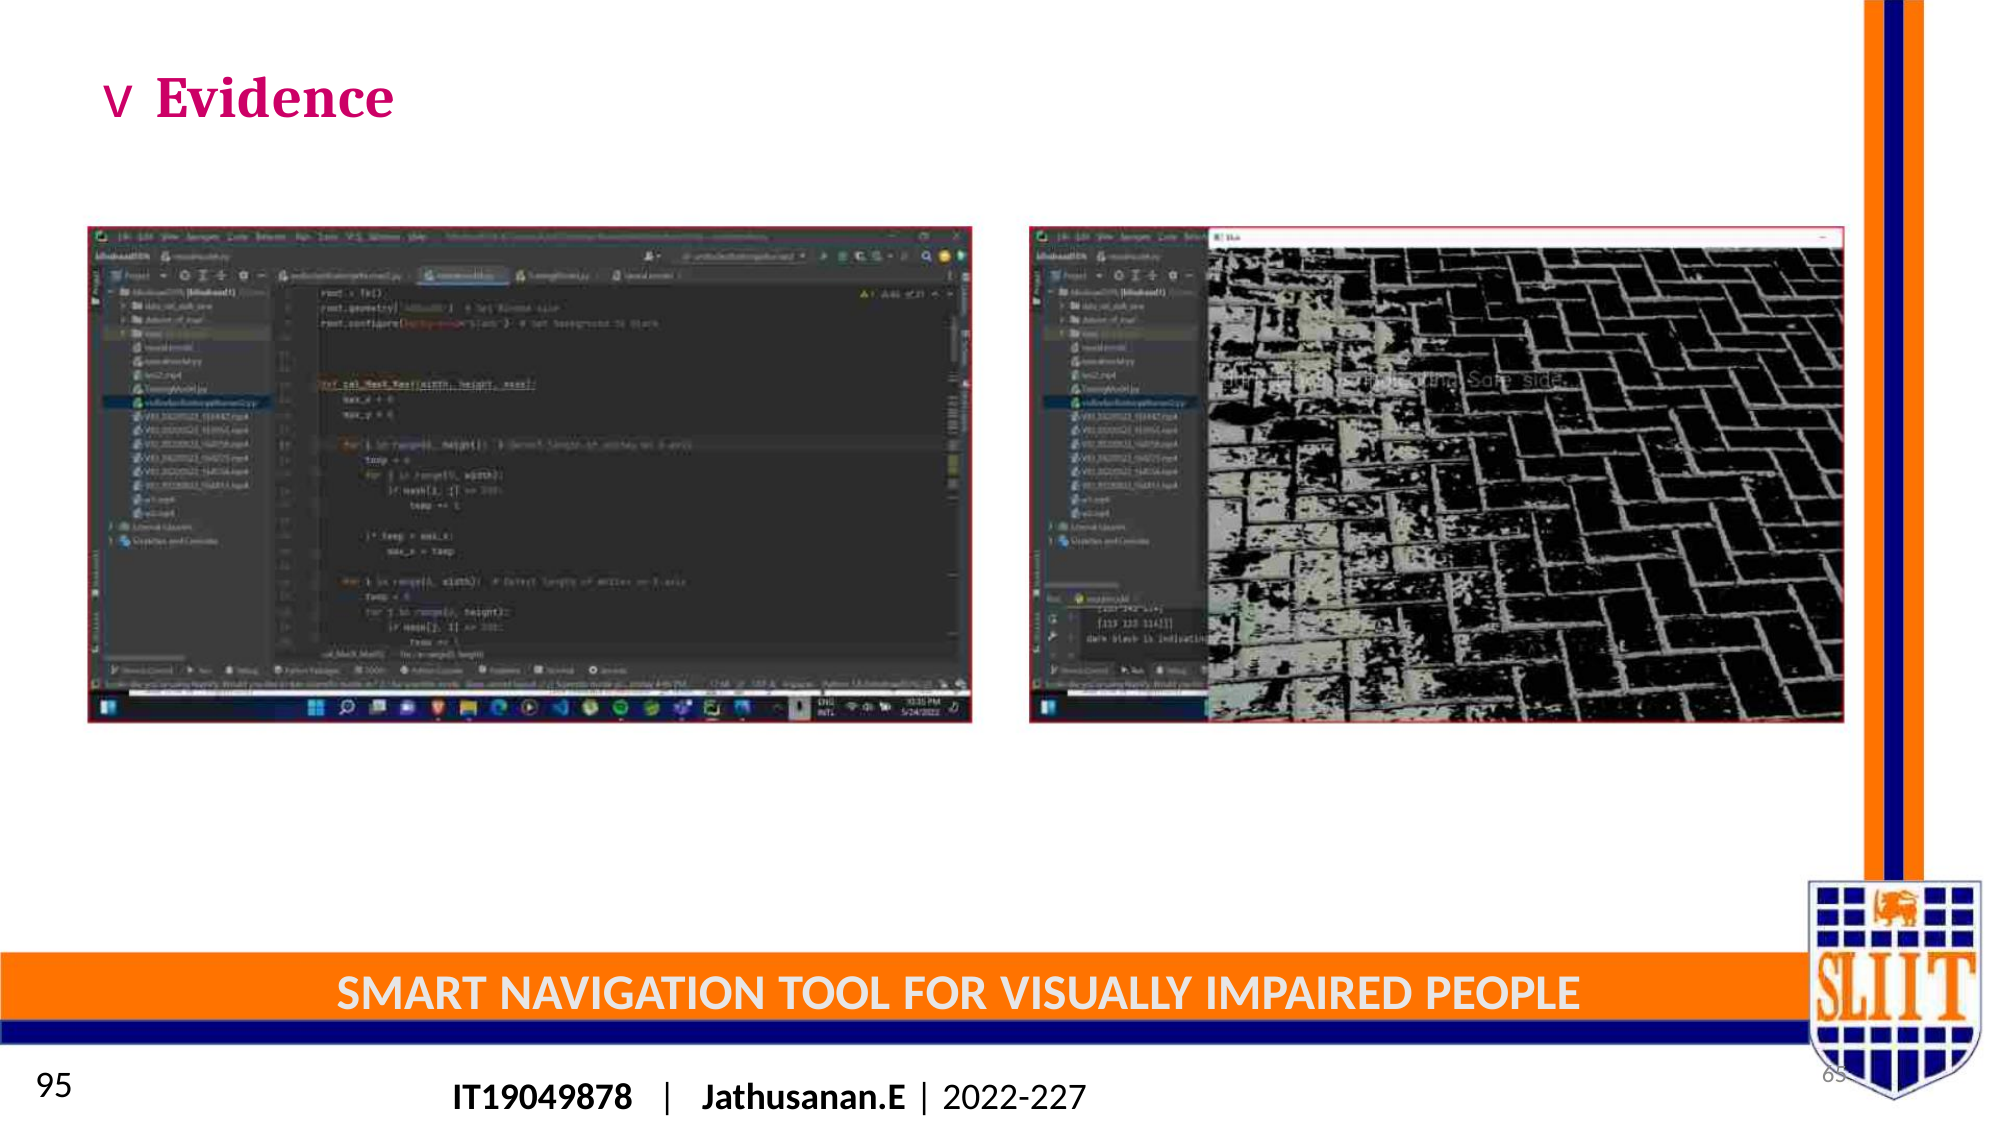

v Evidence
SMART NAVIGATION TOOL FOR VISUALLY IMPAIRED PEOPLE
65
95
IT19049878 | Jathusanan.E | 2022-227